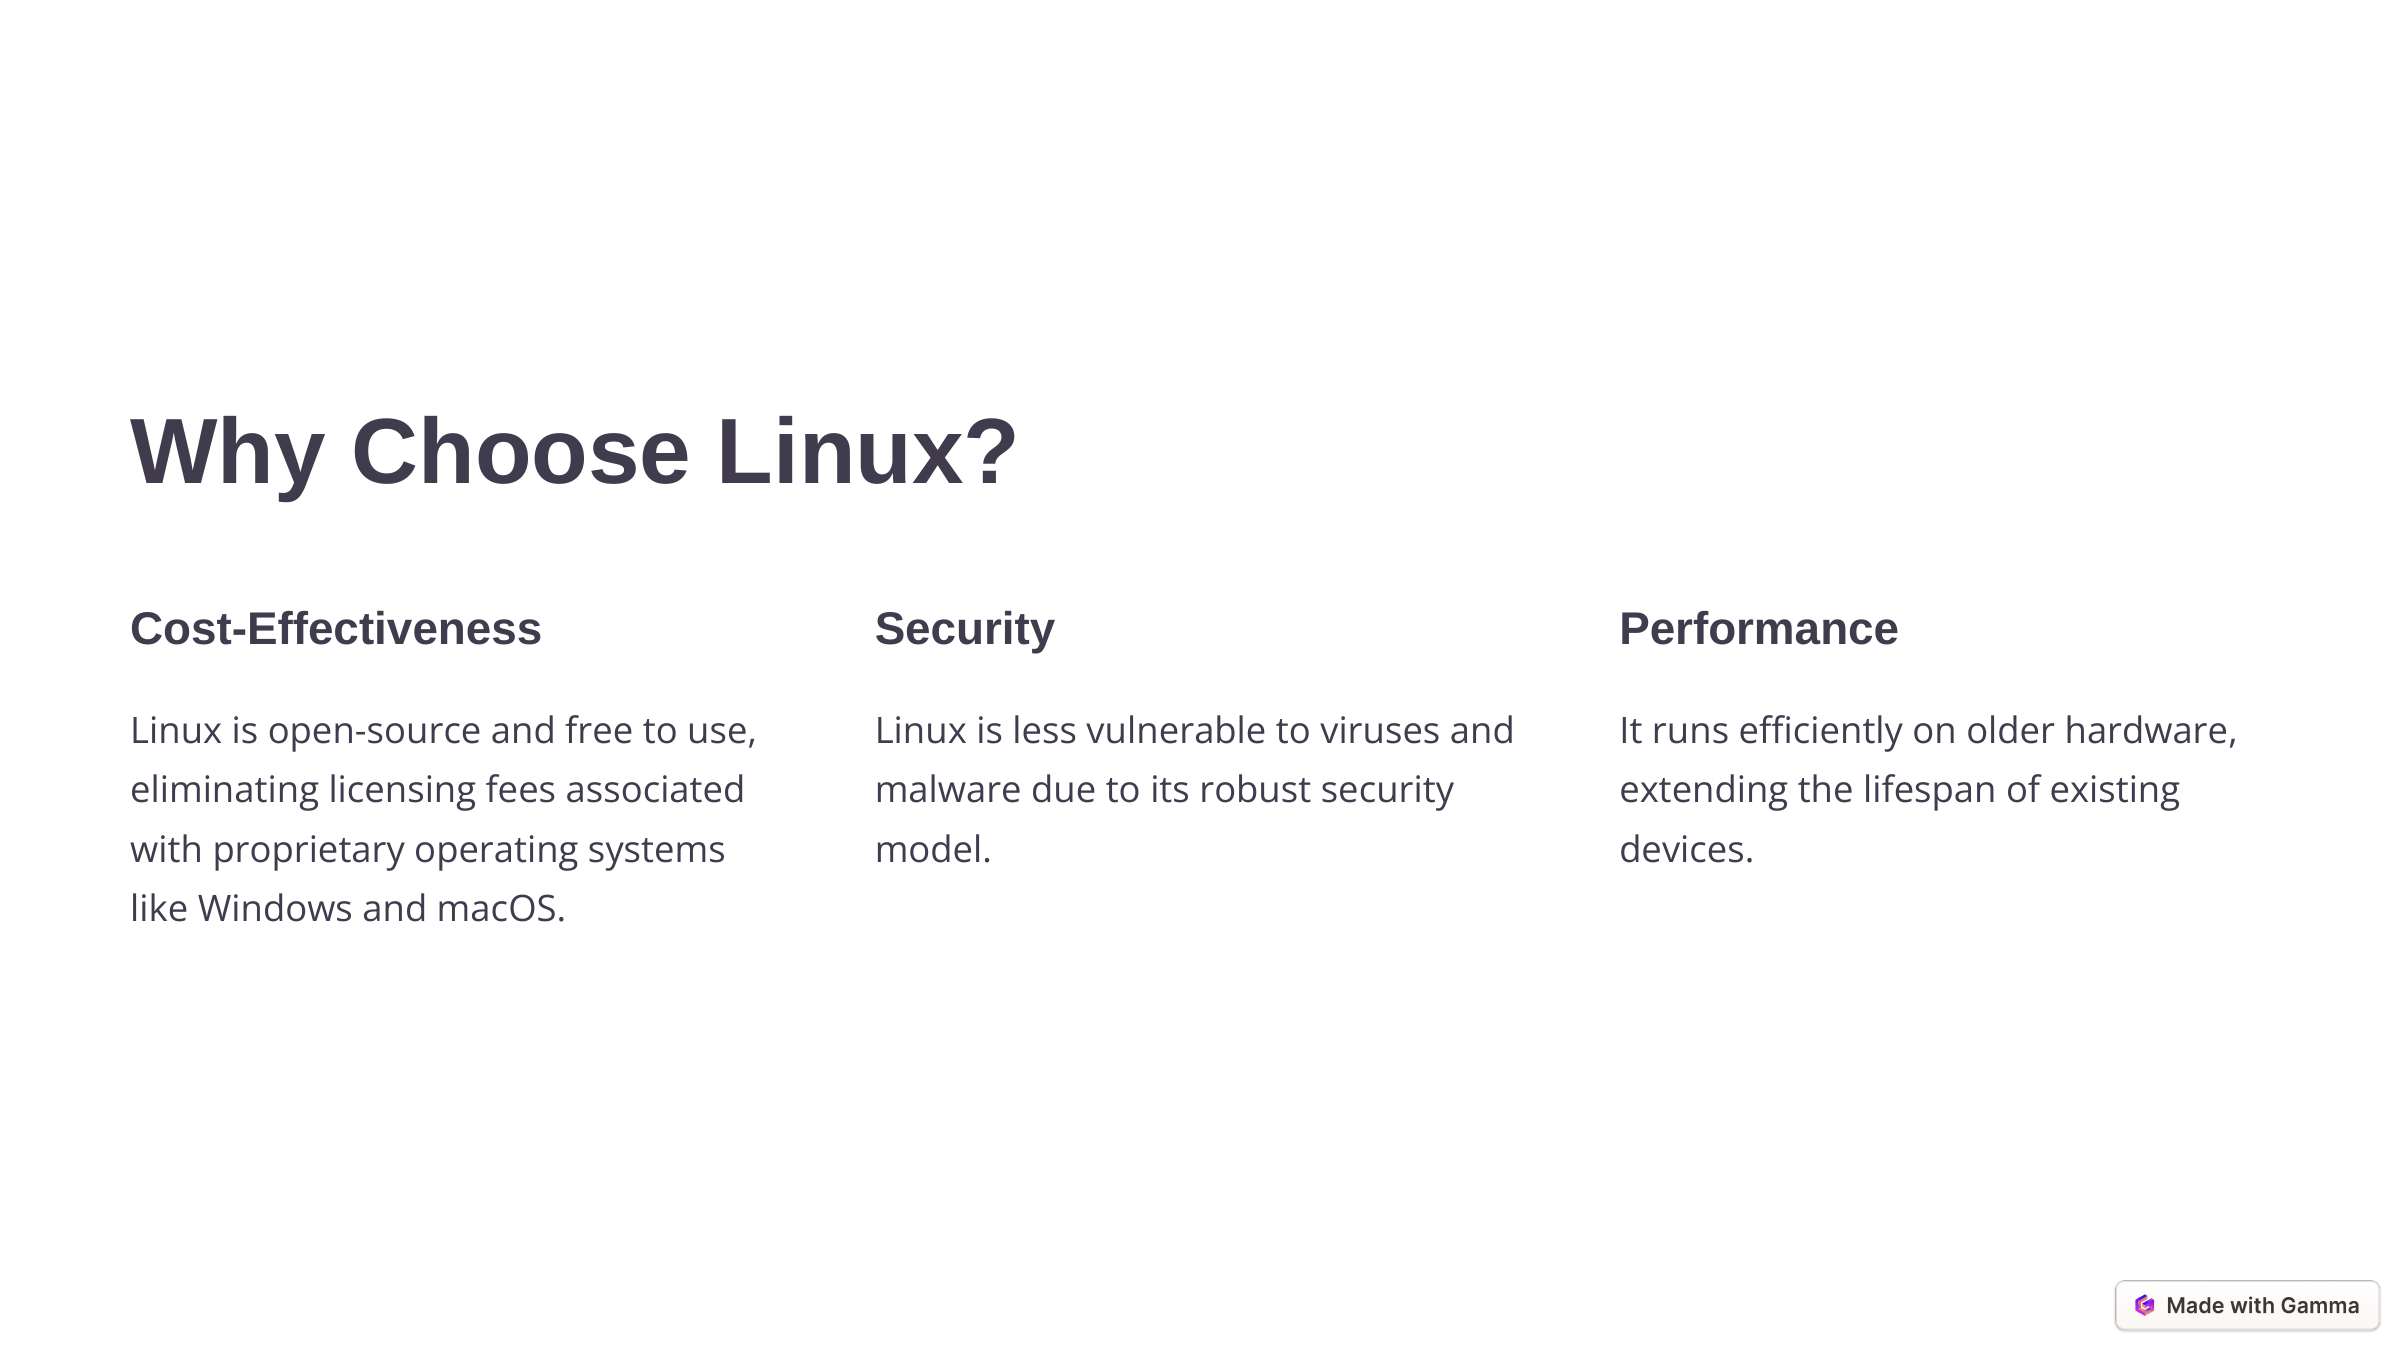

Why Choose Linux?
Cost-Effectiveness
Security
Performance
Linux is open-source and free to use, eliminating licensing fees associated with proprietary operating systems like Windows and macOS.
Linux is less vulnerable to viruses and malware due to its robust security model.
It runs efficiently on older hardware, extending the lifespan of existing devices.